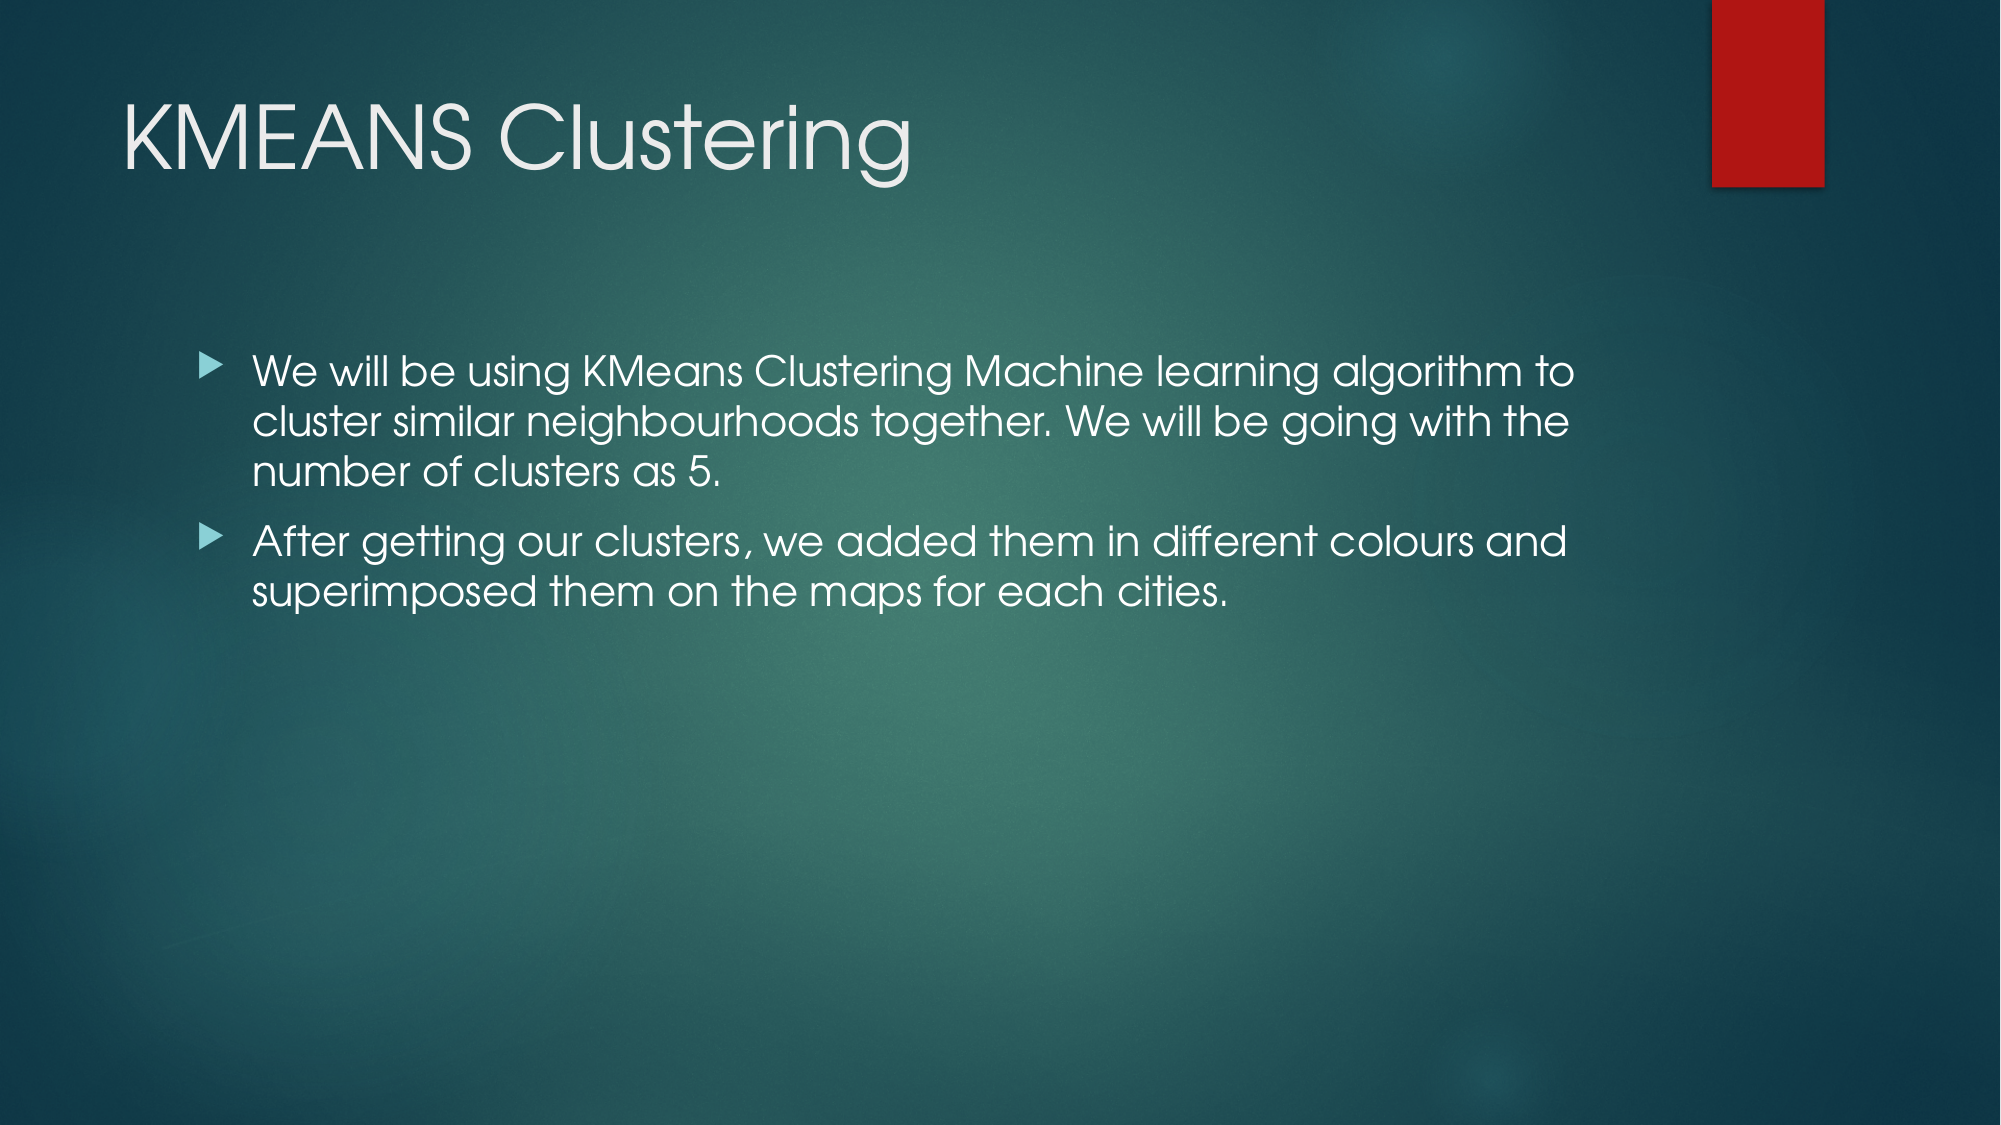

# KMEANS Clustering
We will be using KMeans Clustering Machine learning algorithm to cluster similar neighbourhoods together. We will be going with the number of clusters as 5.
After getting our clusters, we added them in different colours and superimposed them on the maps for each cities.